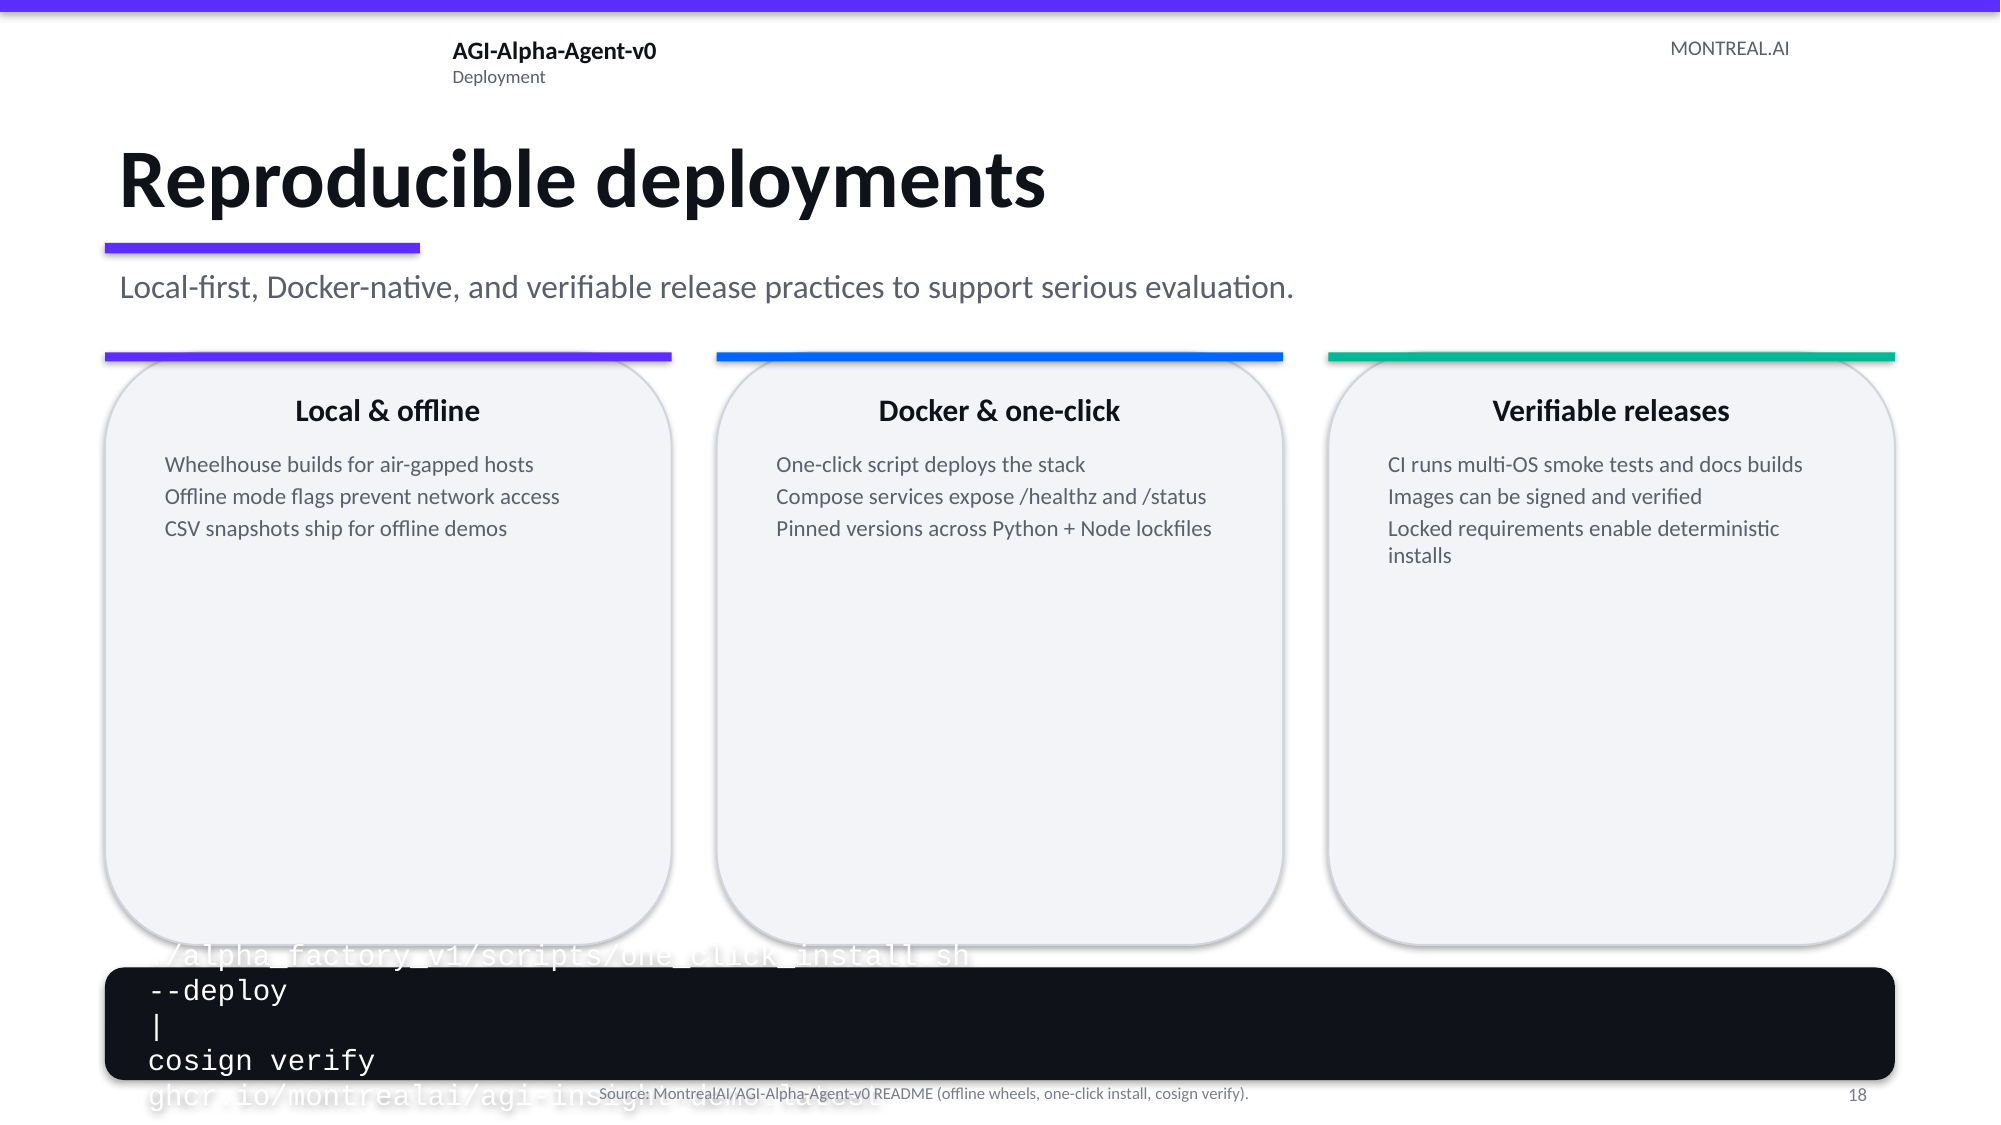

AGI-Alpha-Agent-v0
Deployment
MONTREAL.AI
Reproducible deployments

Local-first, Docker-native, and verifiable release practices to support serious evaluation.

Local & offline
Docker & one-click
Verifiable releases
Wheelhouse builds for air-gapped hosts
Offline mode flags prevent network access
CSV snapshots ship for offline demos
One-click script deploys the stack
Compose services expose /healthz and /status
Pinned versions across Python + Node lockfiles
CI runs multi-OS smoke tests and docs builds
Images can be signed and verified
Locked requirements enable deterministic installs
./alpha_factory_v1/scripts/one_click_install.sh
--deploy
|
cosign verify
ghcr.io/montrealai/agi-insight-demo:latest
Source: MontrealAI/AGI-Alpha-Agent-v0 README (offline wheels, one-click install, cosign verify).
18